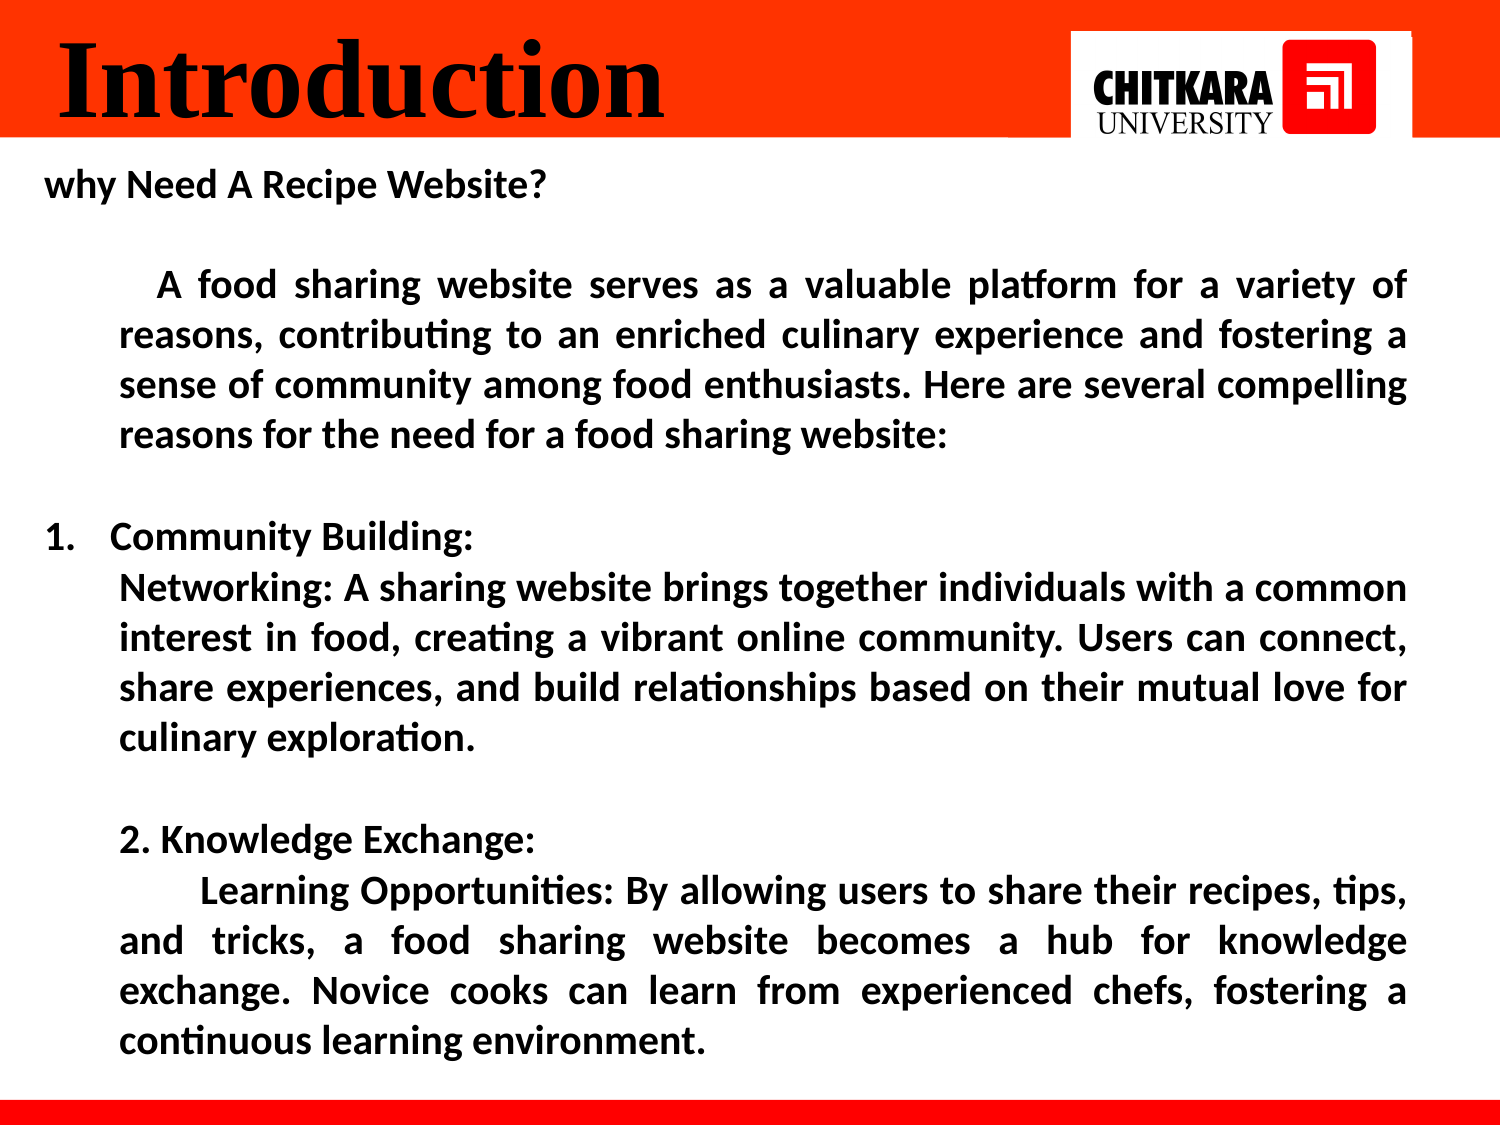

Introduction
why Need A Recipe Website?

A food sharing website serves as a valuable platform for a variety of reasons, contributing to an enriched culinary experience and fostering a sense of community among food enthusiasts. Here are several compelling reasons for the need for a food sharing website:

 Community Building:
Networking: A sharing website brings together individuals with a common interest in food, creating a vibrant online community. Users can connect, share experiences, and build relationships based on their mutual love for culinary exploration.

2. Knowledge Exchange:
Learning Opportunities: By allowing users to share their recipes, tips, and tricks, a food sharing website becomes a hub for knowledge exchange. Novice cooks can learn from experienced chefs, fostering a continuous learning environment.